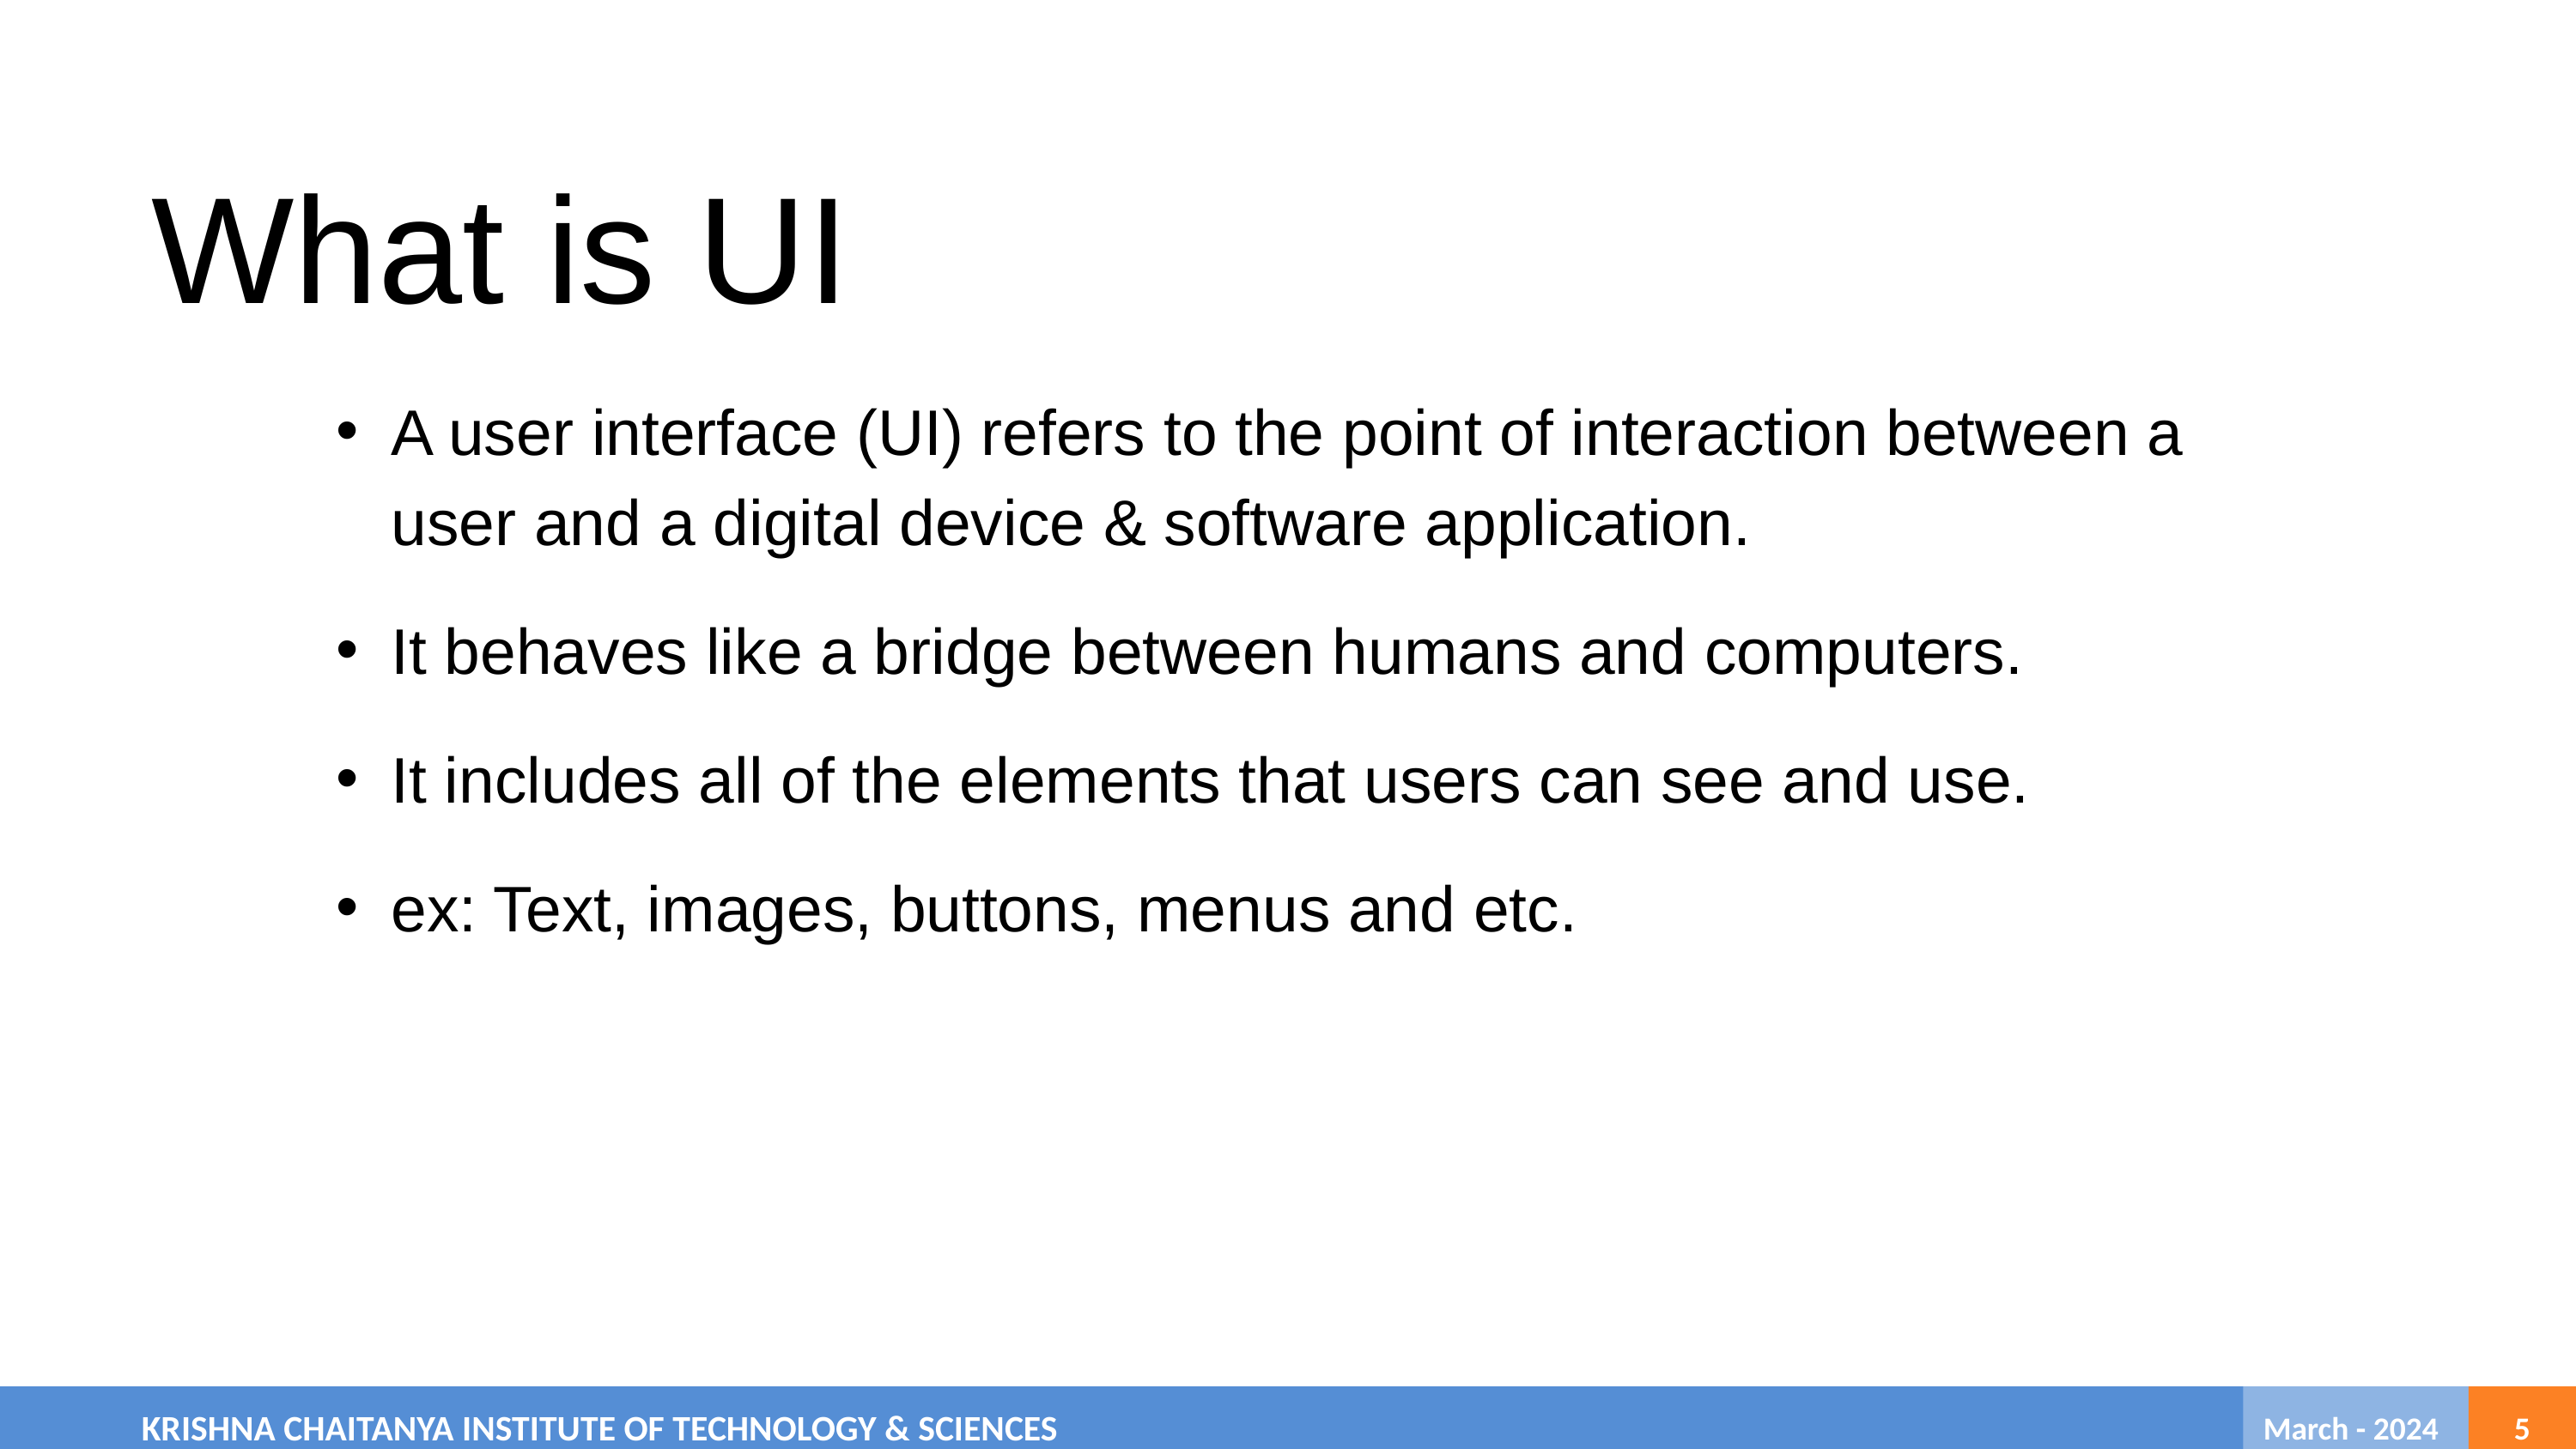

What is UI
A user interface (UI) refers to the point of interaction between a user and a digital device & software application.
It behaves like a bridge between humans and computers.
It includes all of the elements that users can see and use.
ex: Text, images, buttons, menus and etc.

	KRISHNA CHAITANYA INSTITUTE OF TECHNOLOGY & SCIENCES
 March - 2024
5